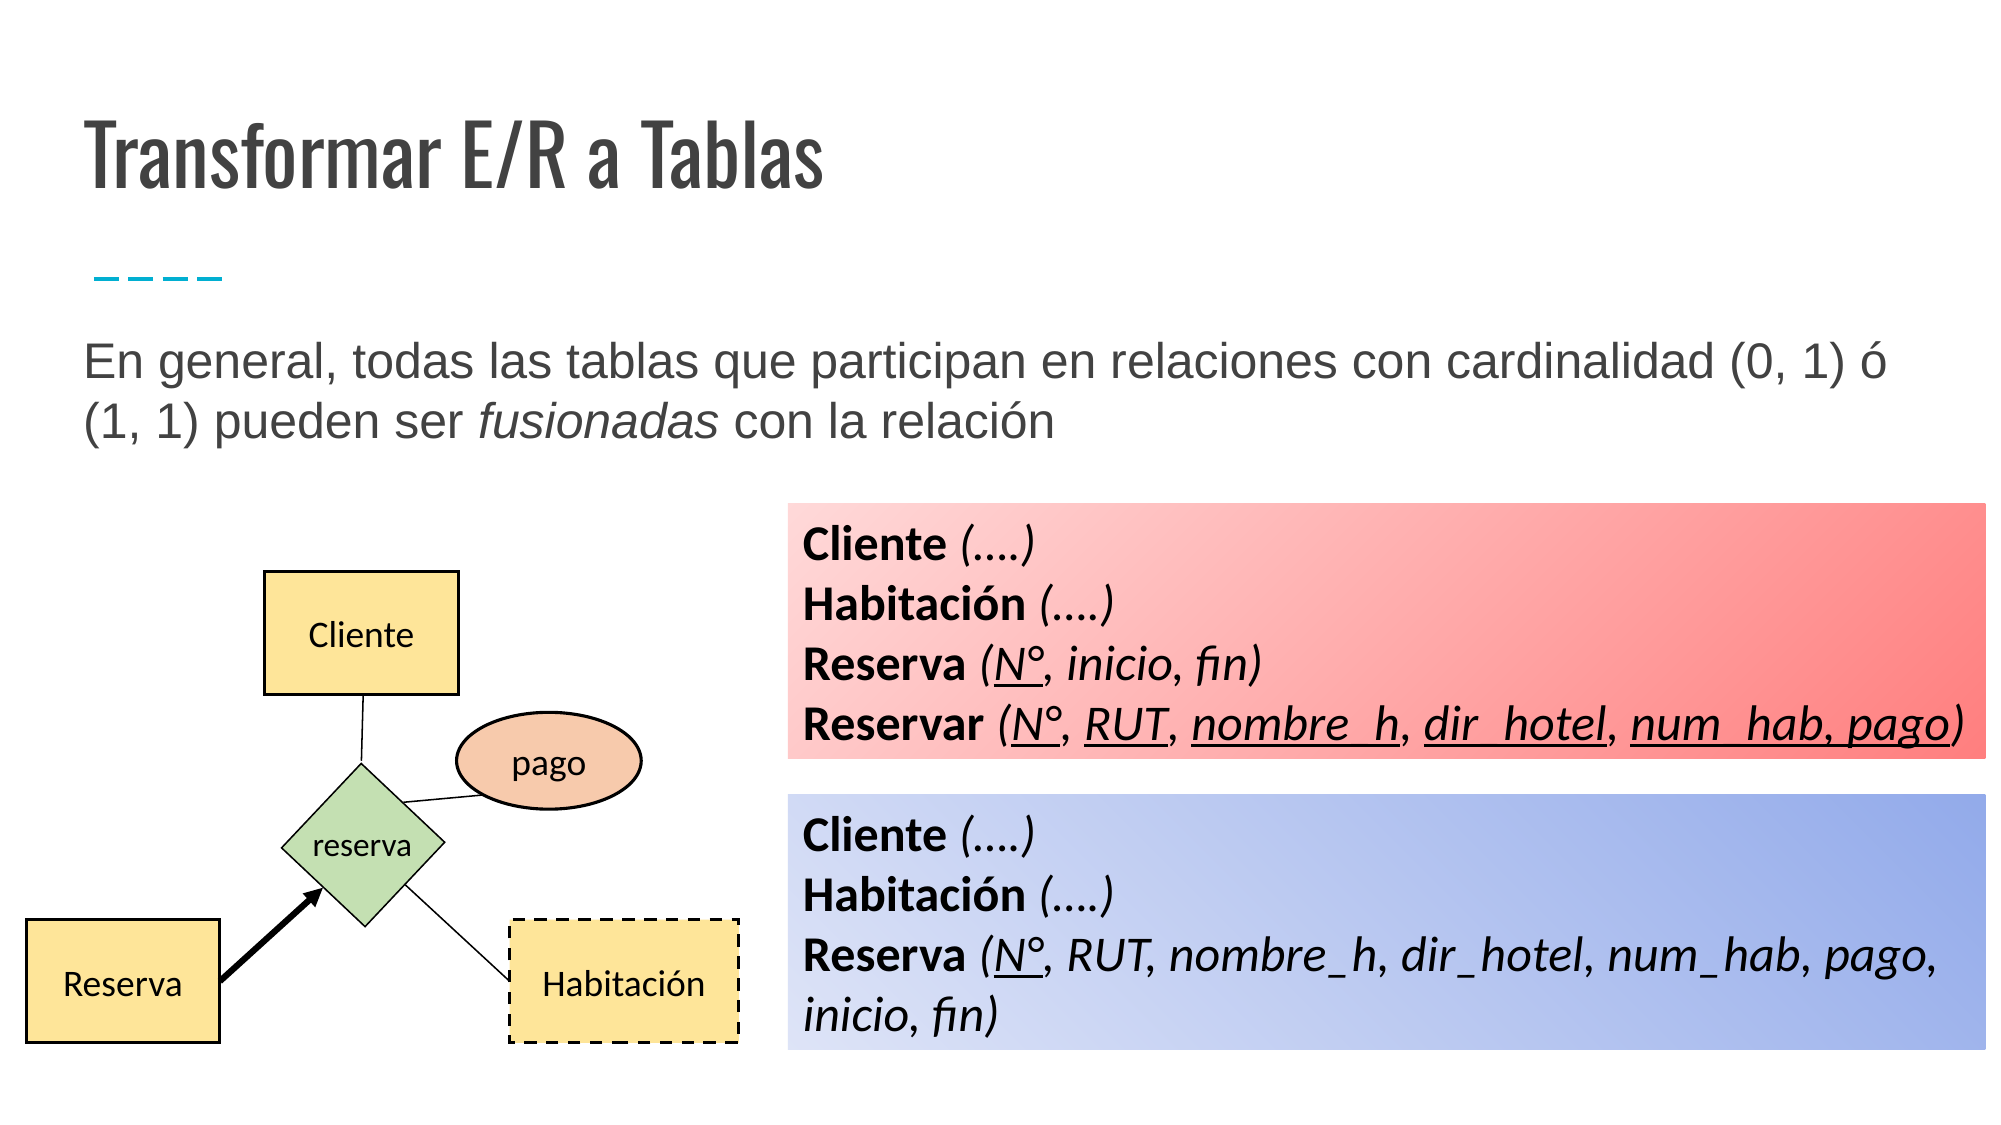

# Transformar E/R a Tablas
En general, todas las tablas que participan en relaciones con cardinalidad (0, 1) ó (1, 1) pueden ser fusionadas con la relación
Cliente (….)
Habitación (….)
Reserva (N°, inicio, fin)
Reservar (N°, RUT, nombre_h, dir_hotel, num_hab, pago)
Cliente
pago

Cliente (….)
Habitación (….)
Reserva (N°, RUT, nombre_h, dir_hotel, num_hab, pago, inicio, fin)
reserva
Reserva
Habitación